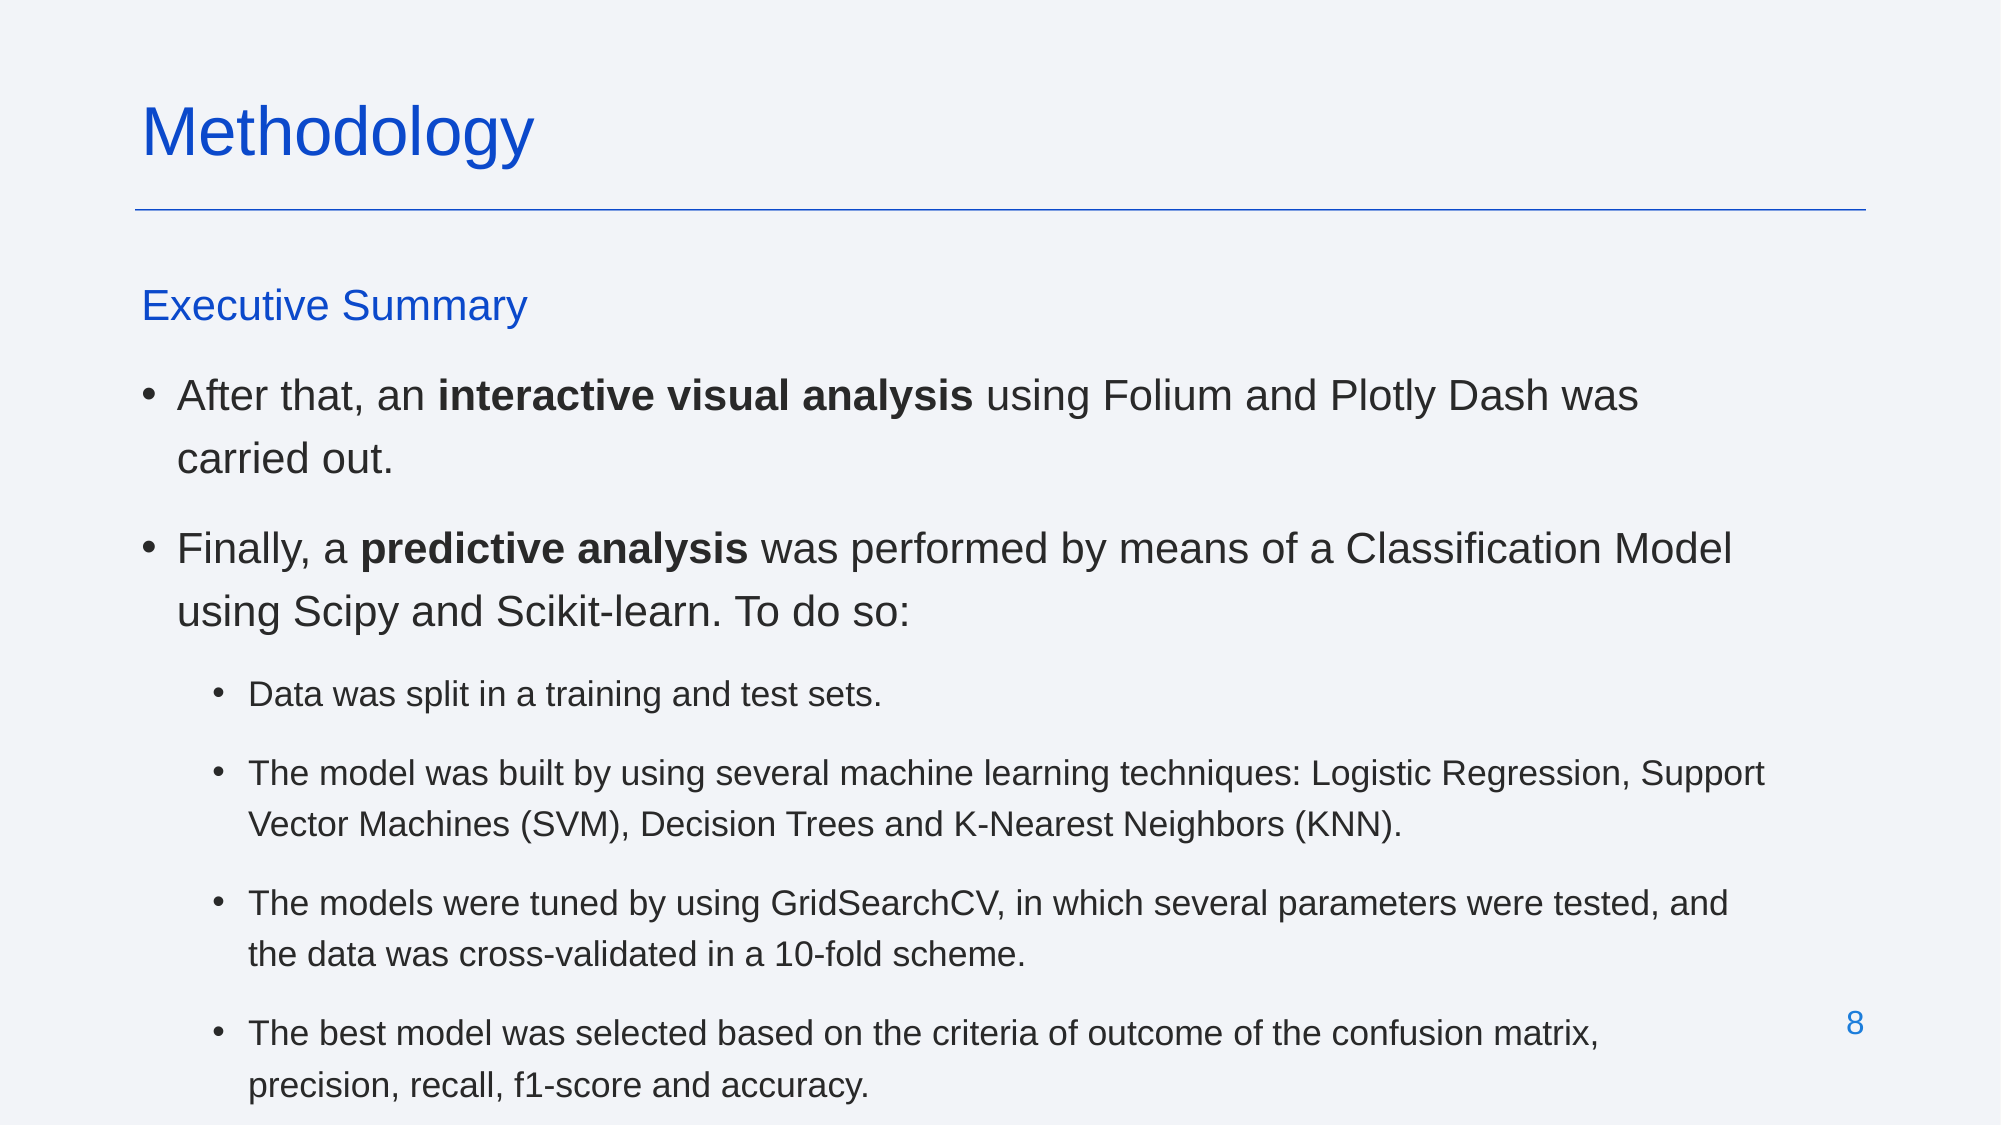

Methodology
Executive Summary
After that, an interactive visual analysis using Folium and Plotly Dash was carried out.
Finally, a predictive analysis was performed by means of a Classification Model using Scipy and Scikit-learn. To do so:
Data was split in a training and test sets.
The model was built by using several machine learning techniques: Logistic Regression, Support Vector Machines (SVM), Decision Trees and K-Nearest Neighbors (KNN).
The models were tuned by using GridSearchCV, in which several parameters were tested, and the data was cross-validated in a 10-fold scheme.
The best model was selected based on the criteria of outcome of the confusion matrix, precision, recall, f1-score and accuracy.

8